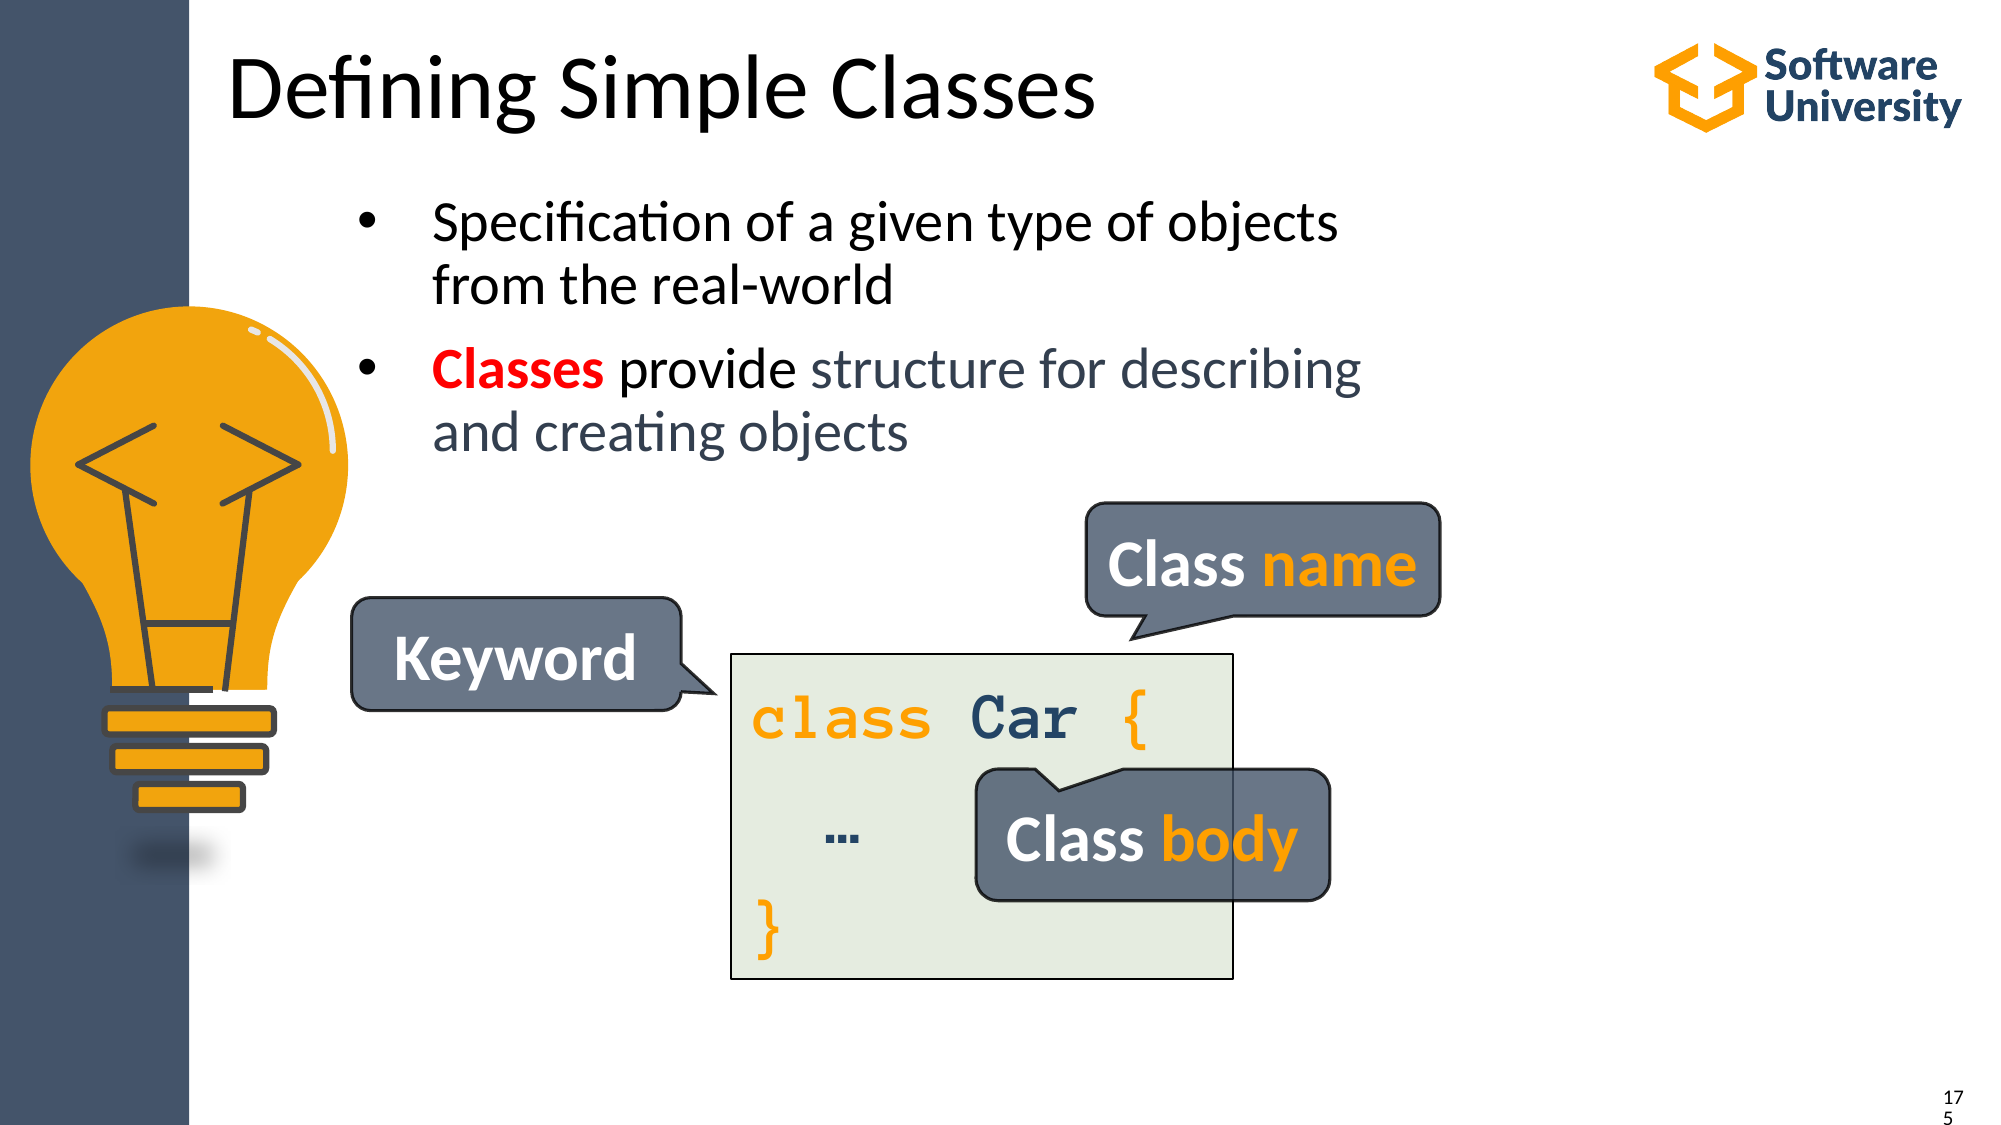

# Defining Simple Classes
Specification of a given type of objects
from the real-world
Classes provide structure for describing
and creating objects
Class name
Keyword
class Car {
  …
}
Class body
175